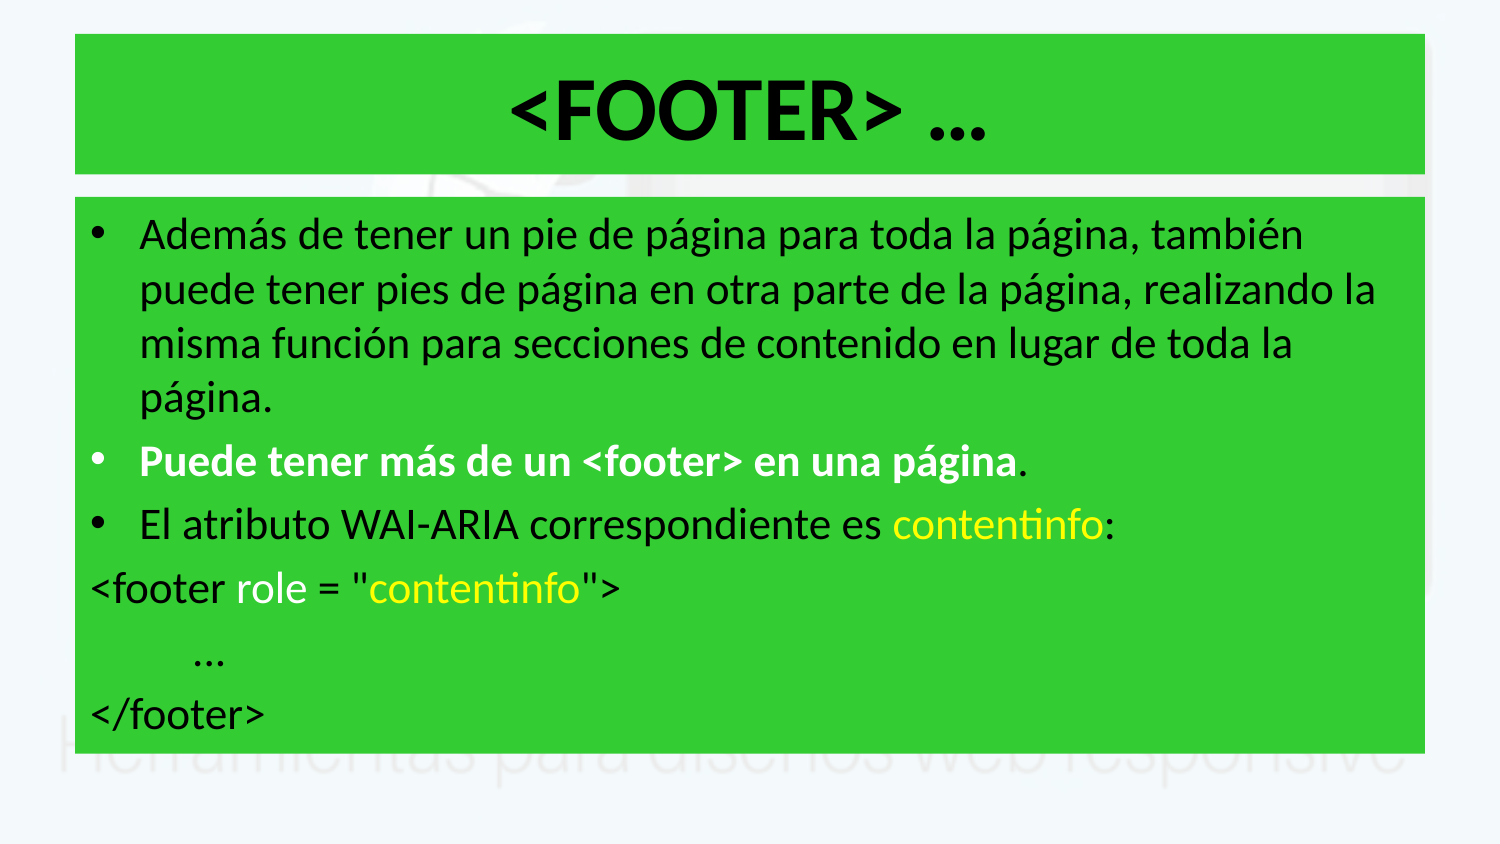

# <FOOTER> …
Además de tener un pie de página para toda la página, también puede tener pies de página en otra parte de la página, realizando la misma función para secciones de contenido en lugar de toda la página.
Puede tener más de un <footer> en una página.
El atributo WAI-ARIA correspondiente es contentinfo:
<footer role = "contentinfo">
	...
</footer>